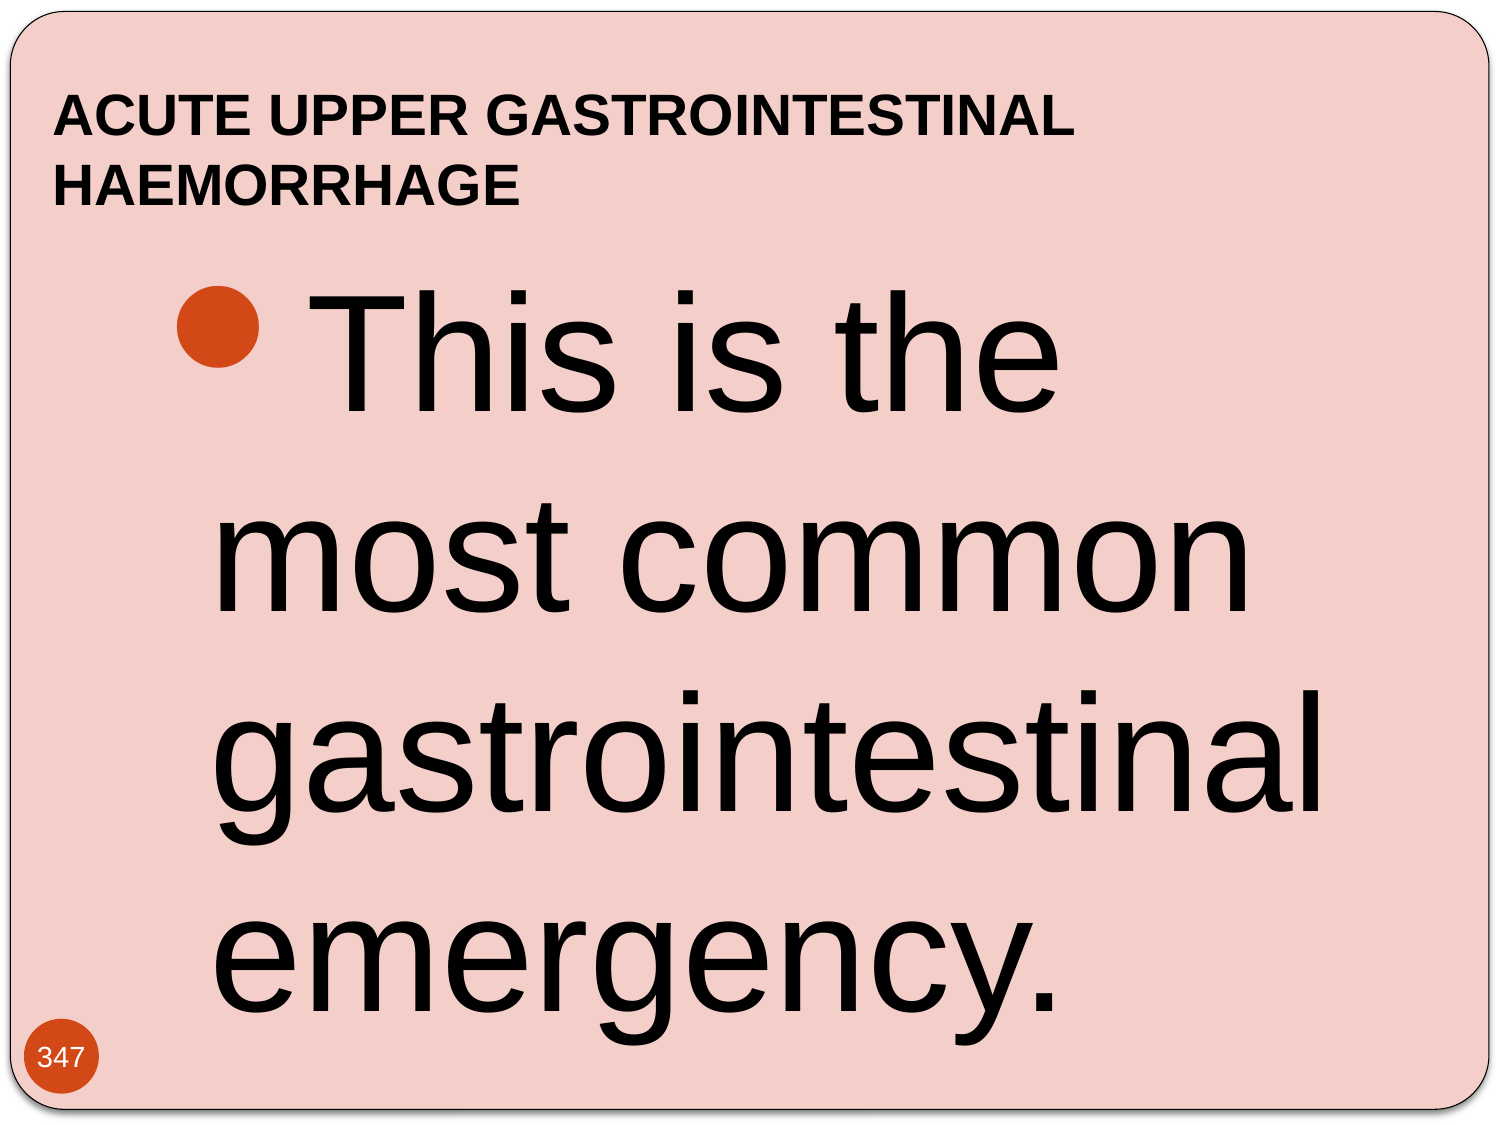

# ACUTE UPPER GASTROINTESTINAL HAEMORRHAGE
This is the most common gastrointestinal emergency.
347